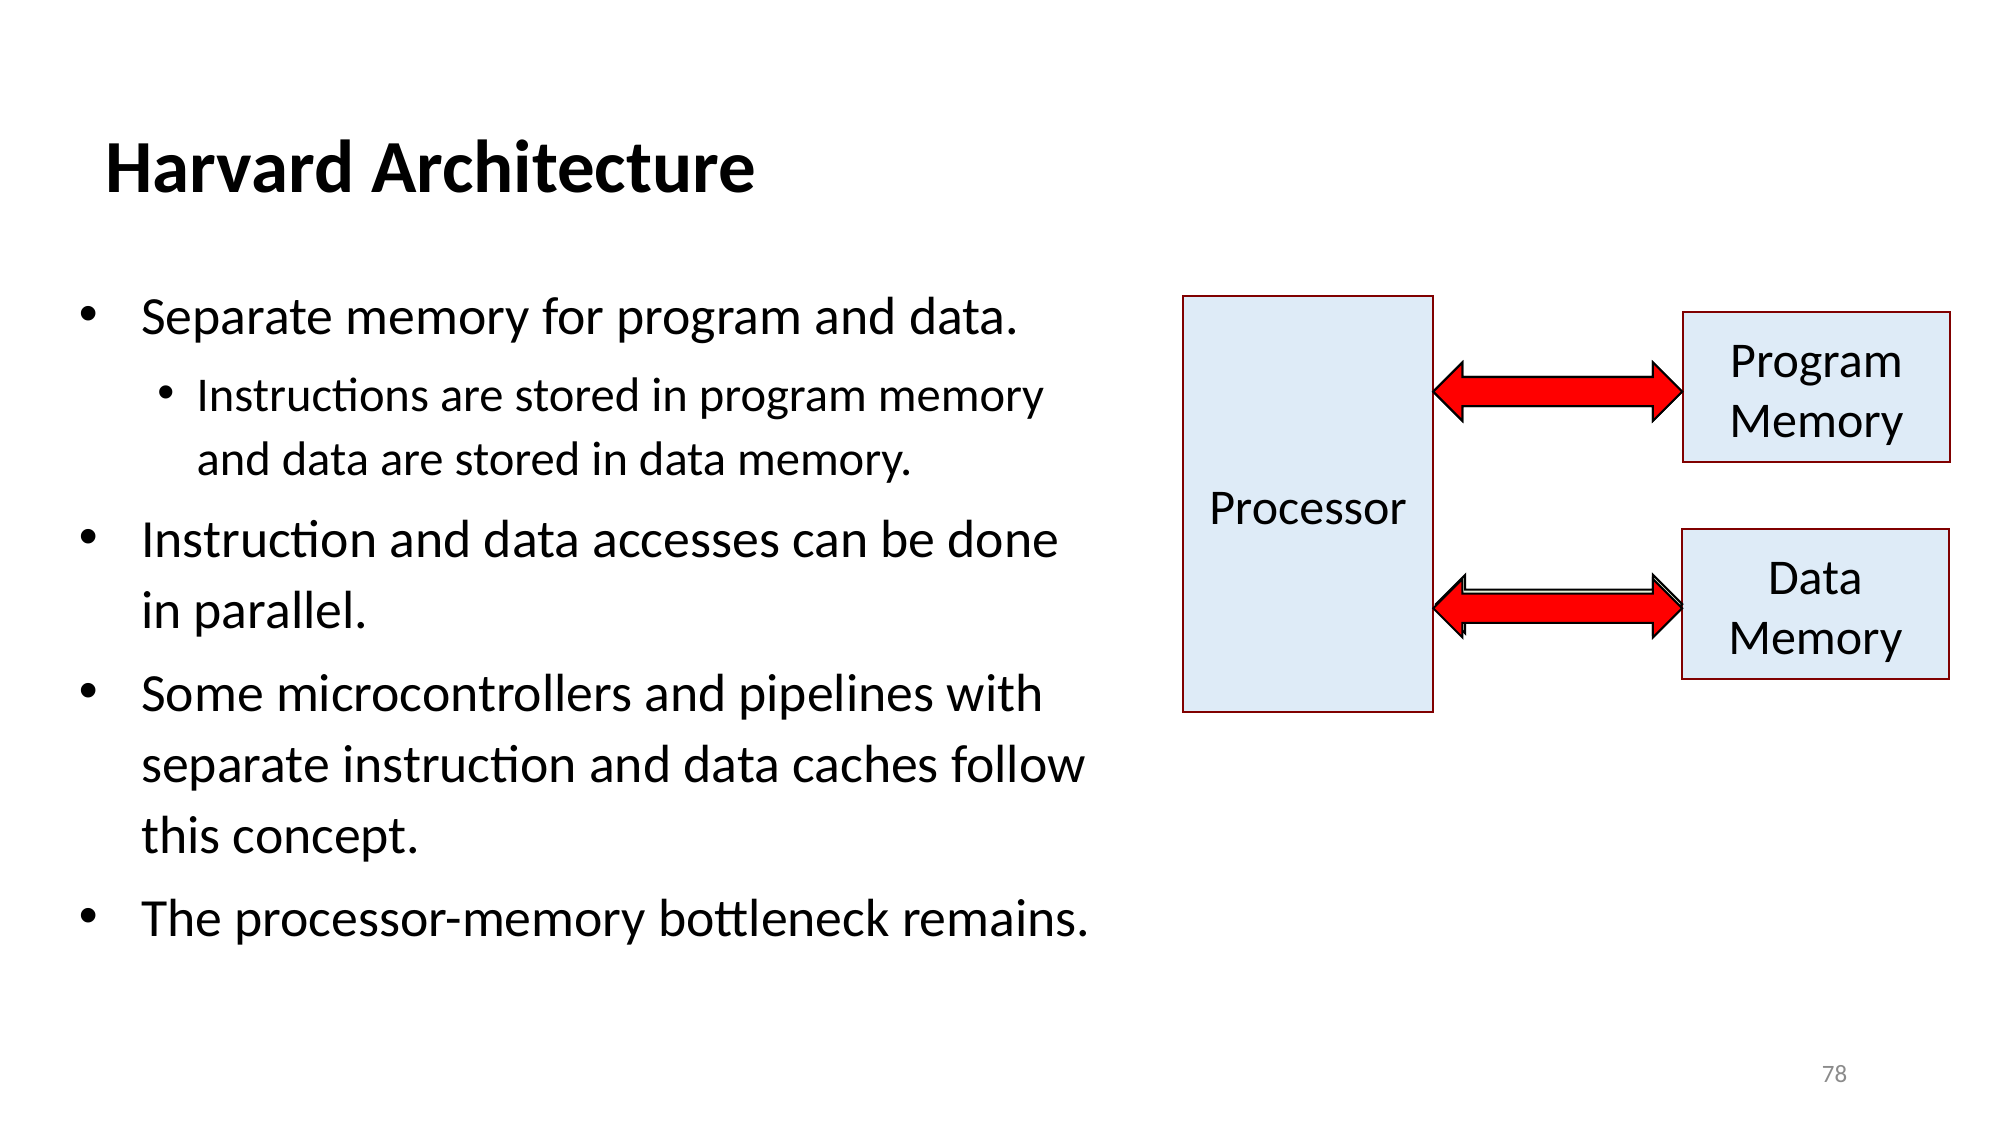

# Harvard Architecture
Separate memory for program and data.
Instructions are stored in program memory and data are stored in data memory.
Instruction and data accesses can be done in parallel.
Some microcontrollers and pipelines with separate instruction and data caches follow this concept.
The processor-memory bottleneck remains.
Processor
Program
Memory

Data Memory

78